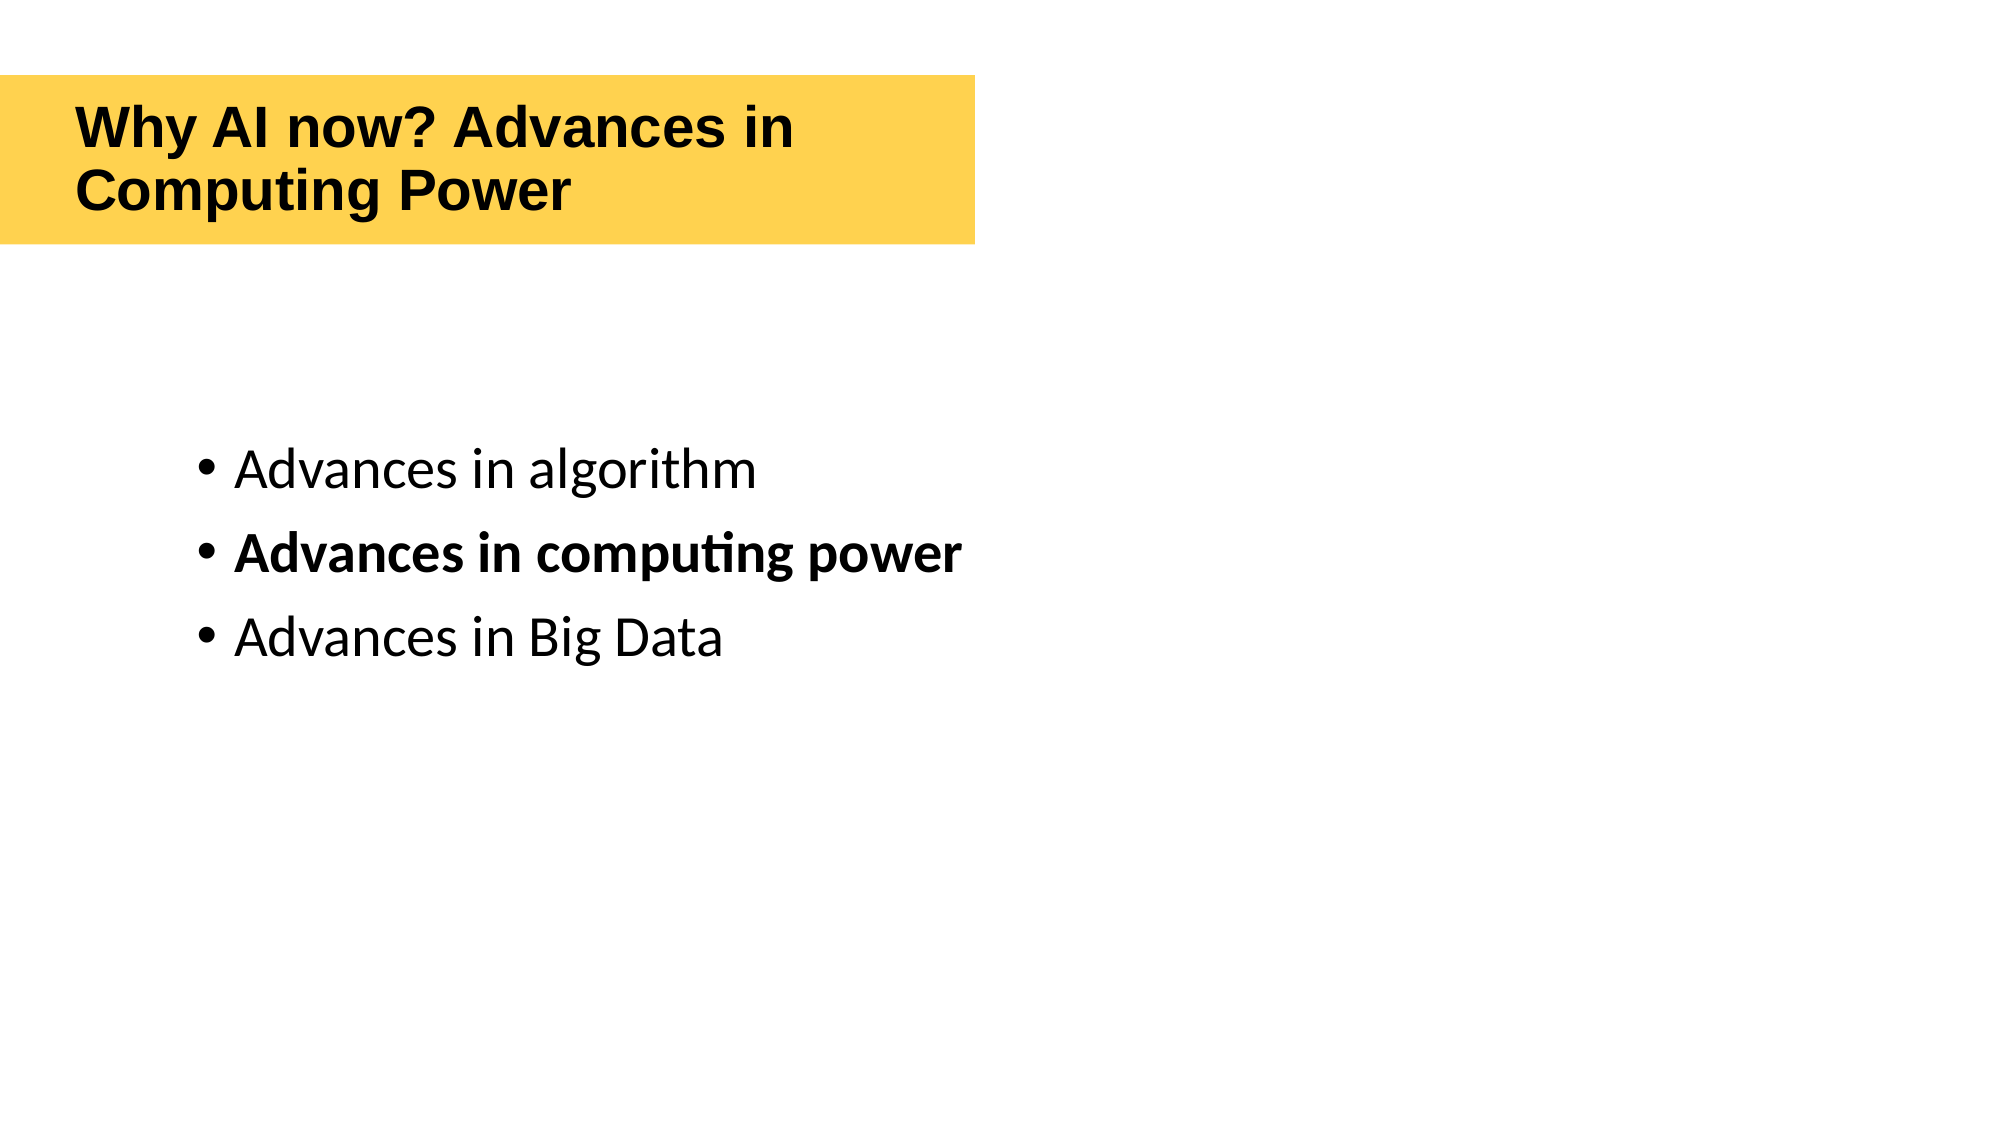

# Why AI now? Advances in Computing Power
Advances in algorithm
Advances in computing power
Advances in Big Data